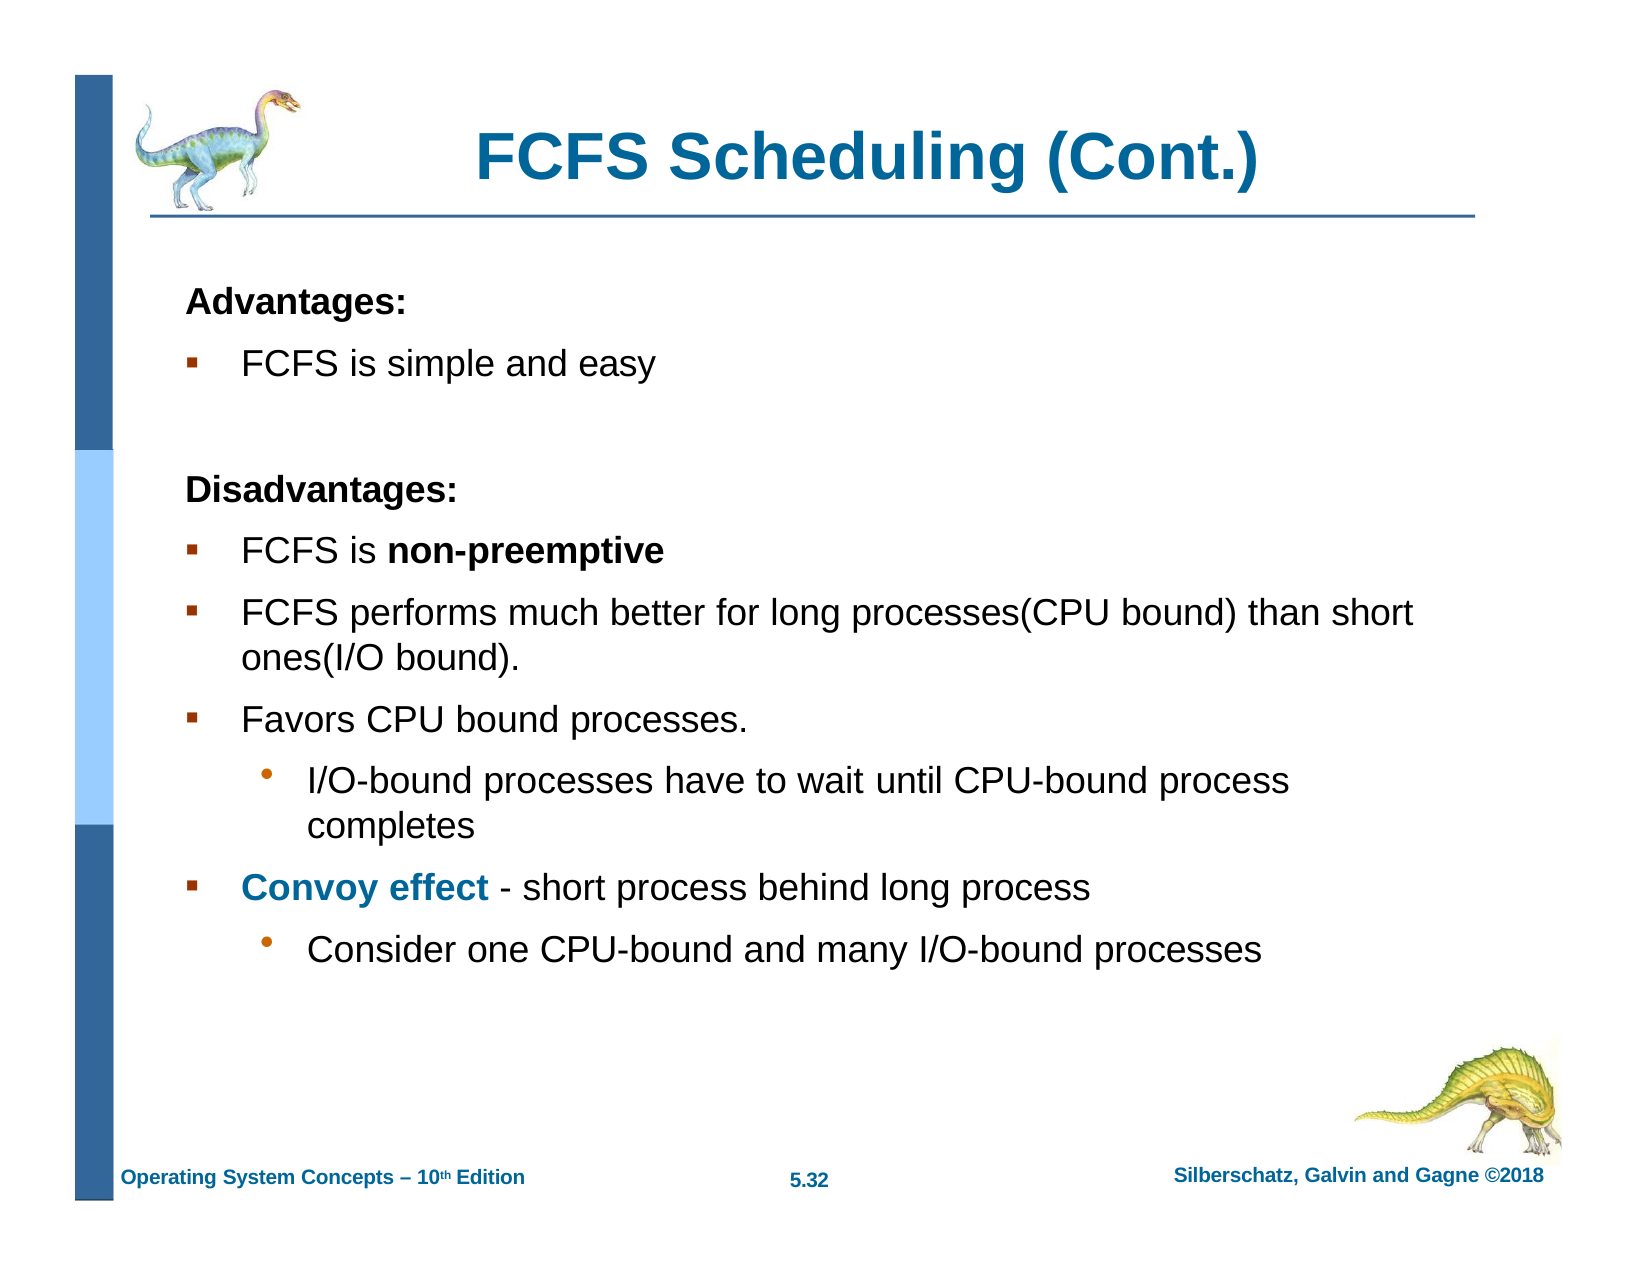

# FCFS Scheduling (Cont.)
Advantages:
FCFS is simple and easy

Disadvantages:
FCFS is non-preemptive
FCFS performs much better for long processes(CPU bound) than short ones(I/O bound).
Favors CPU bound processes.
I/O-bound processes have to wait until CPU-bound process completes
Convoy effect - short process behind long process
Consider one CPU-bound and many I/O-bound processes
Silberschatz, Galvin and Gagne ©2018
Operating System Concepts – 10th Edition
5.32